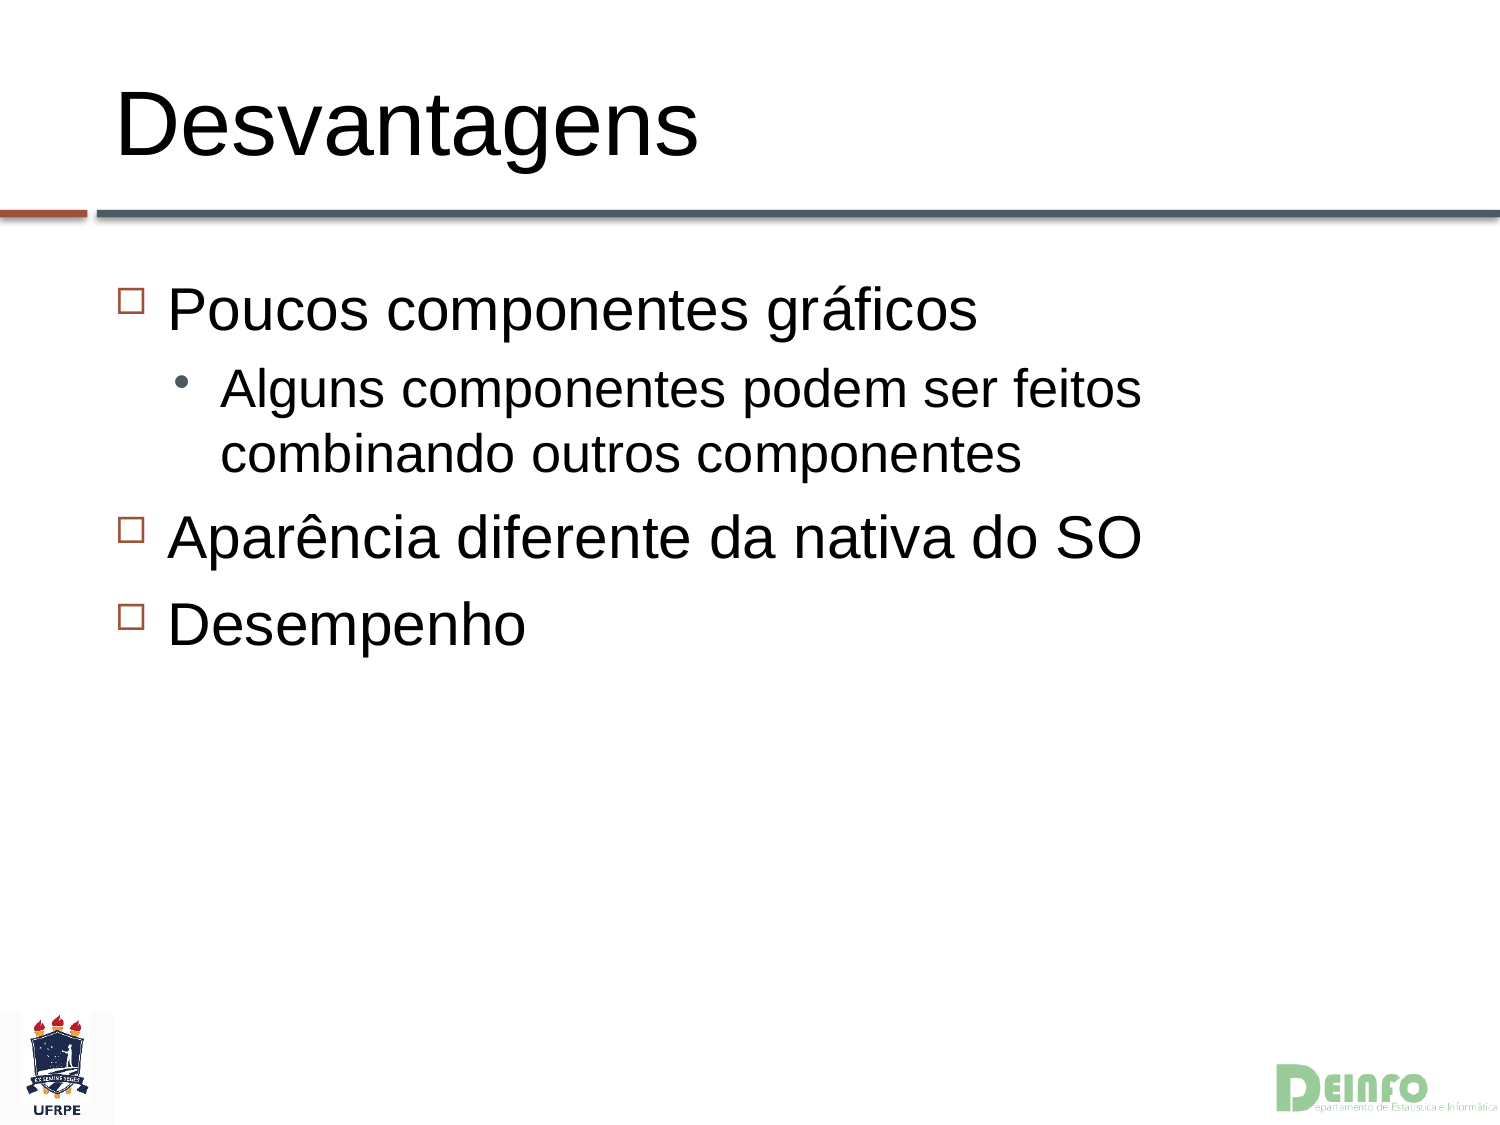

# Desvantagens
Poucos componentes gráficos
Alguns componentes podem ser feitos combinando outros componentes
Aparência diferente da nativa do SO
Desempenho